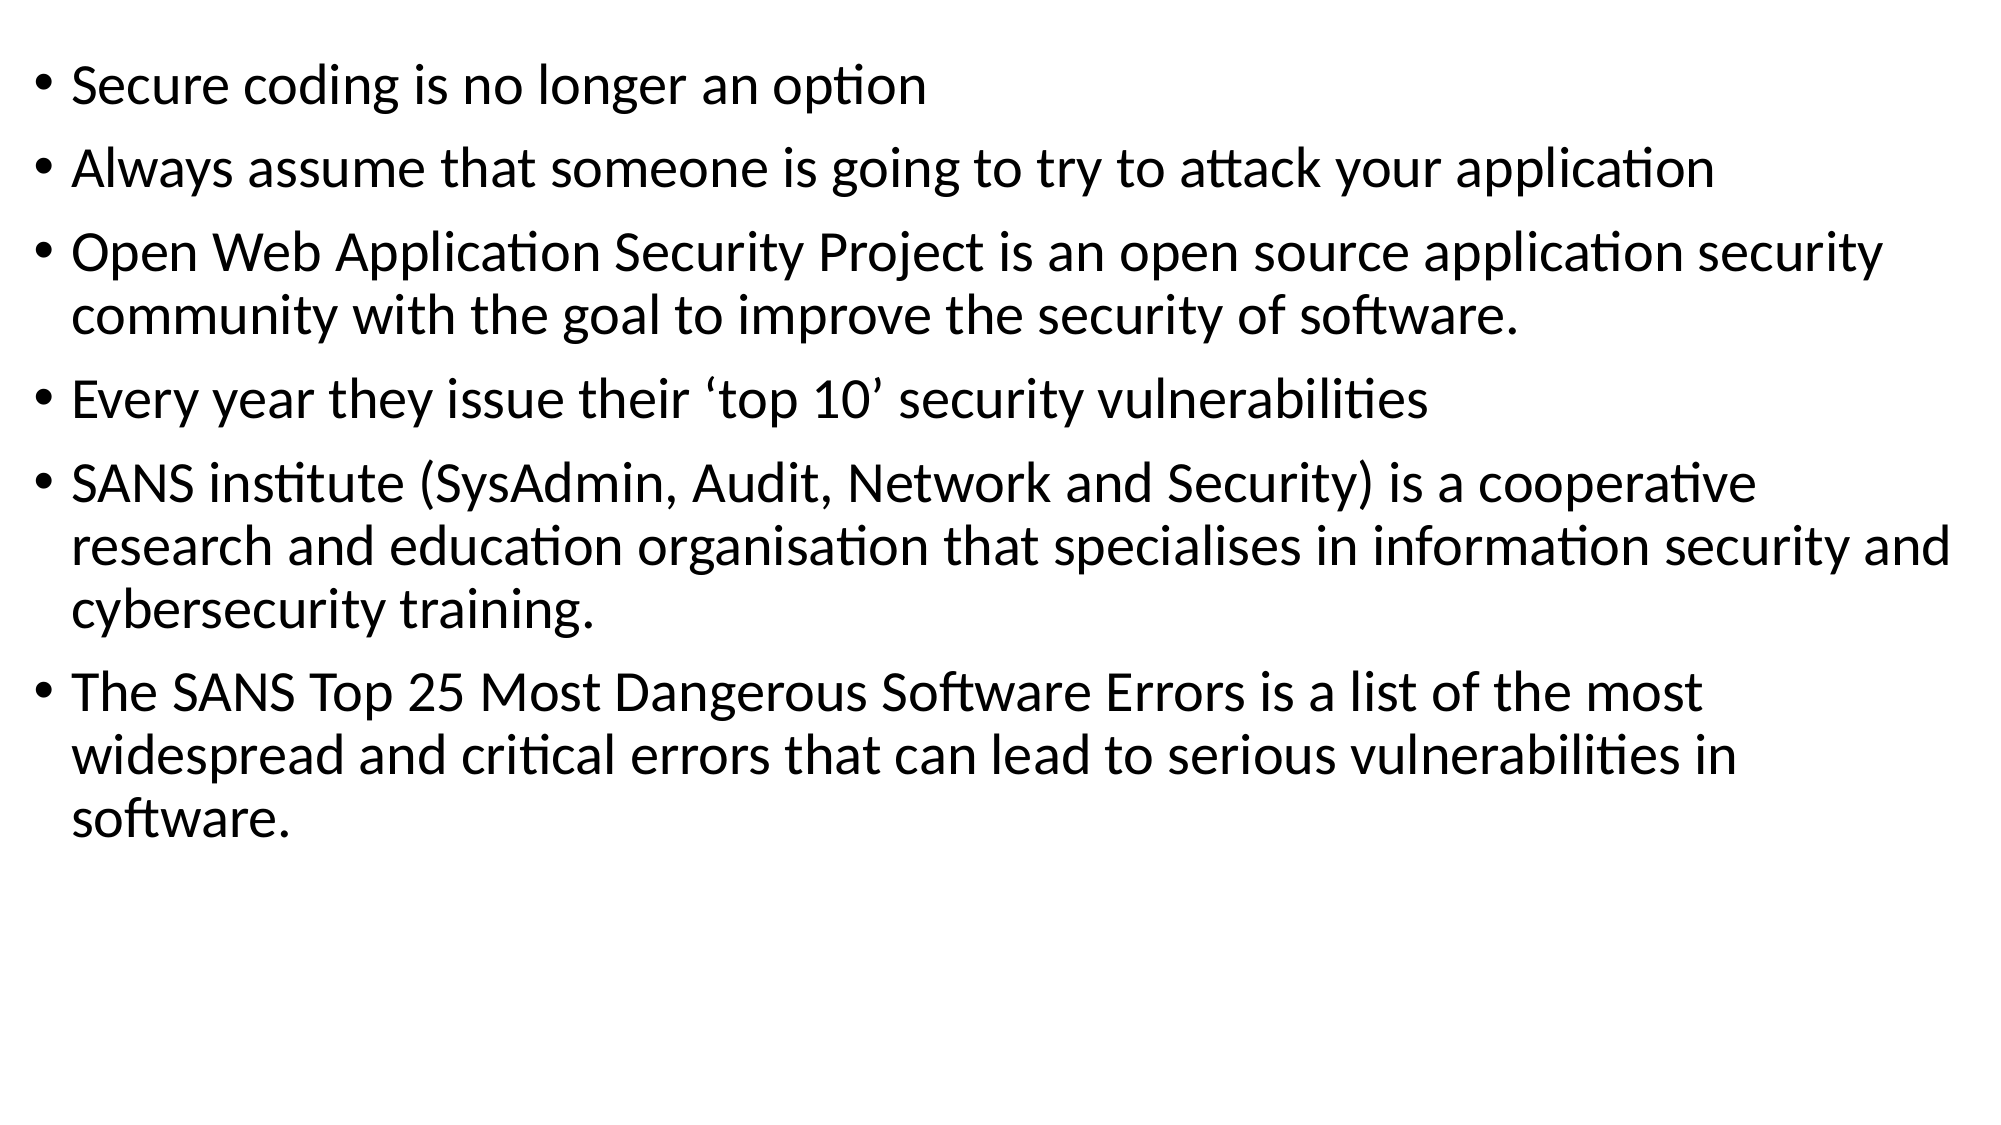

Secure coding is no longer an option
Always assume that someone is going to try to attack your application
Open Web Application Security Project is an open source application security community with the goal to improve the security of software.
Every year they issue their ‘top 10’ security vulnerabilities
SANS institute (SysAdmin, Audit, Network and Security) is a cooperative research and education organisation that specialises in information security and cybersecurity training.
The SANS Top 25 Most Dangerous Software Errors is a list of the most widespread and critical errors that can lead to serious vulnerabilities in software.